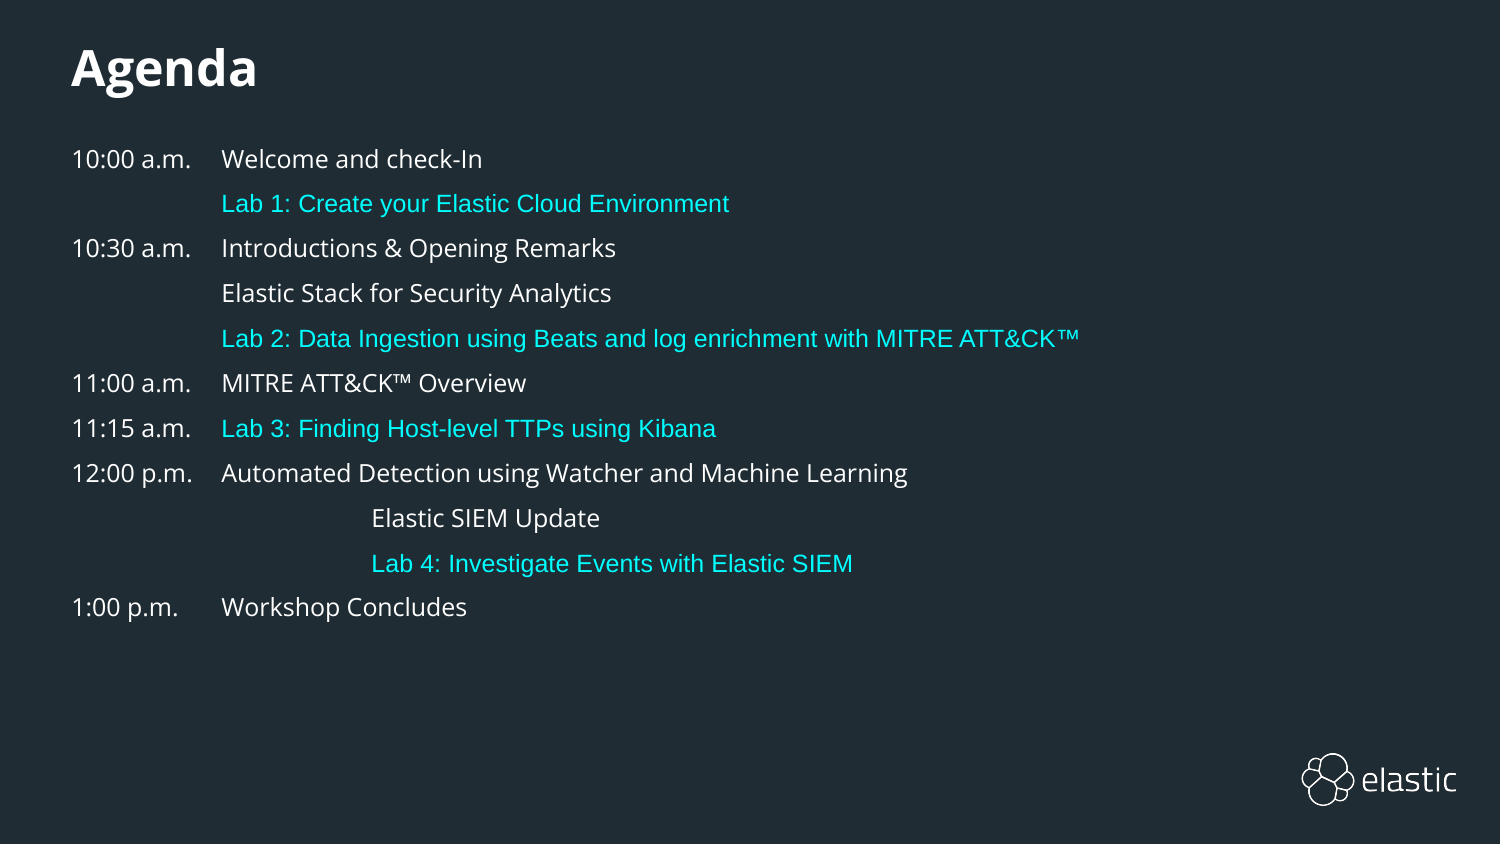

Agenda
10:00 a.m.	Welcome and check-In
Lab 1: Create your Elastic Cloud Environment
10:30 a.m. 	Introductions & Opening Remarks
Elastic Stack for Security Analytics
Lab 2: Data Ingestion using Beats and log enrichment with MITRE ATT&CK™
11:00 a.m. 	MITRE ATT&CK™ Overview
11:15 a.m. 	Lab 3: Finding Host-level TTPs using Kibana
12:00 p.m.	Automated Detection using Watcher and Machine Learning
		Elastic SIEM Update
		Lab 4: Investigate Events with Elastic SIEM
1:00 p.m.	Workshop Concludes